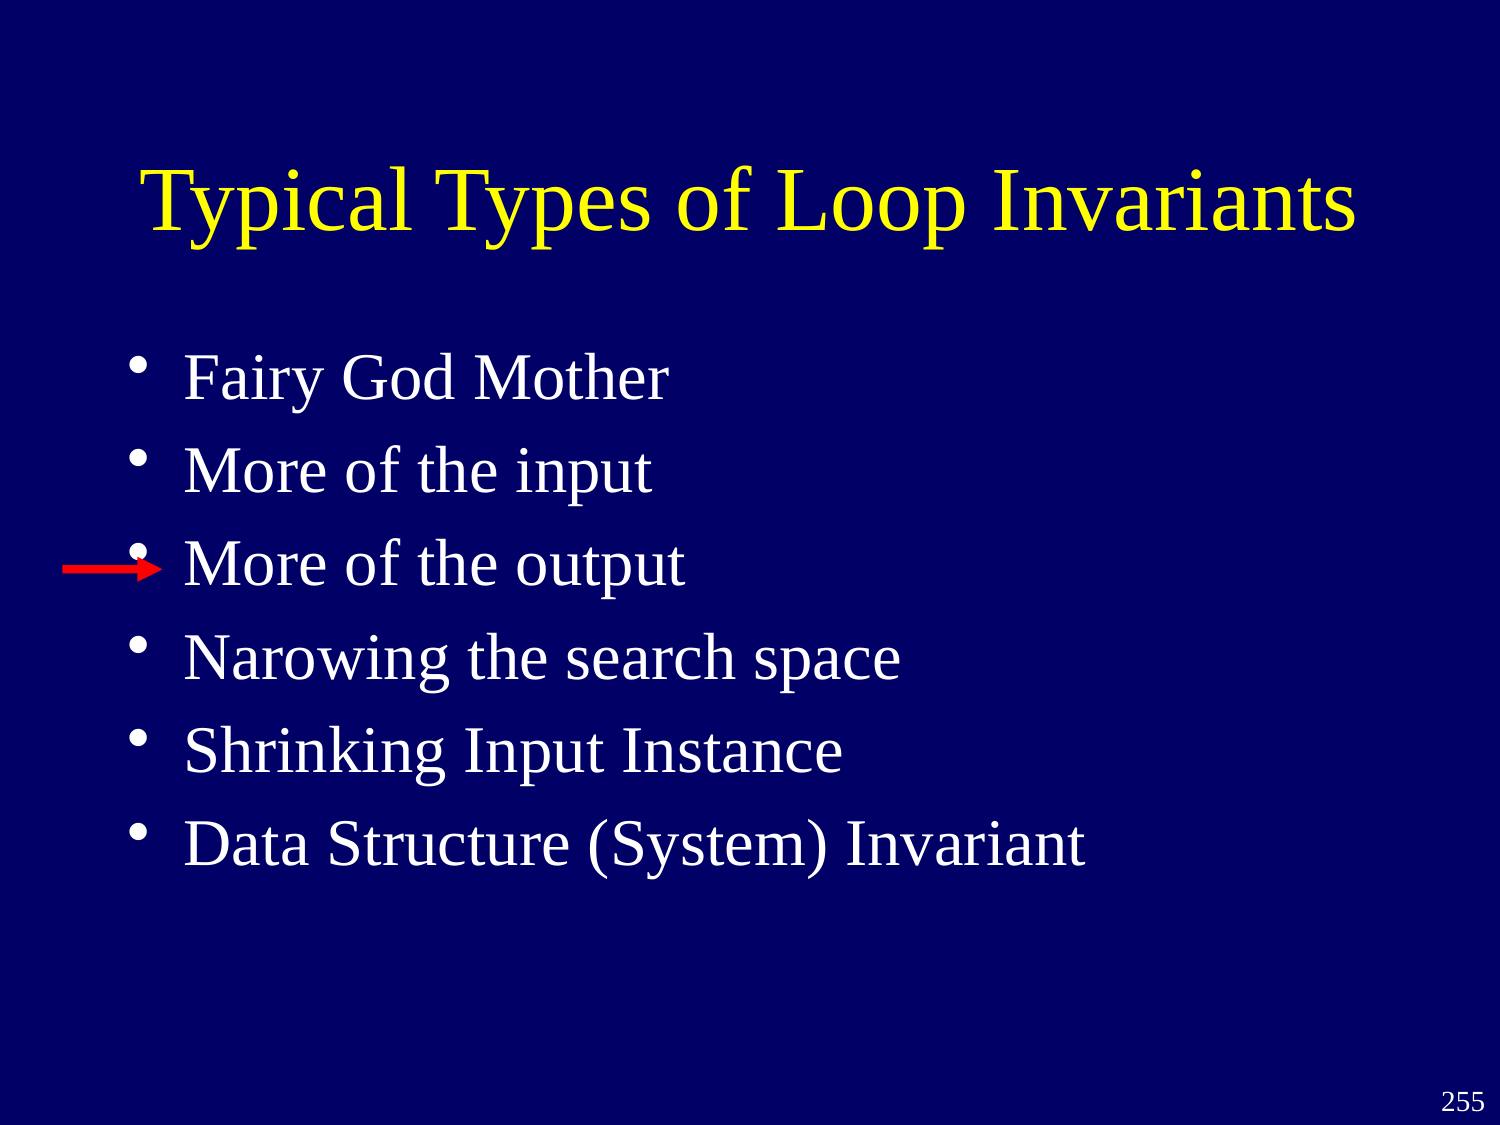

# Typical Types of Loop Invariants
Fairy God Mother
More of the input
More of the output
Narowing the search space
Shrinking Input Instance
Data Structure (System) Invariant